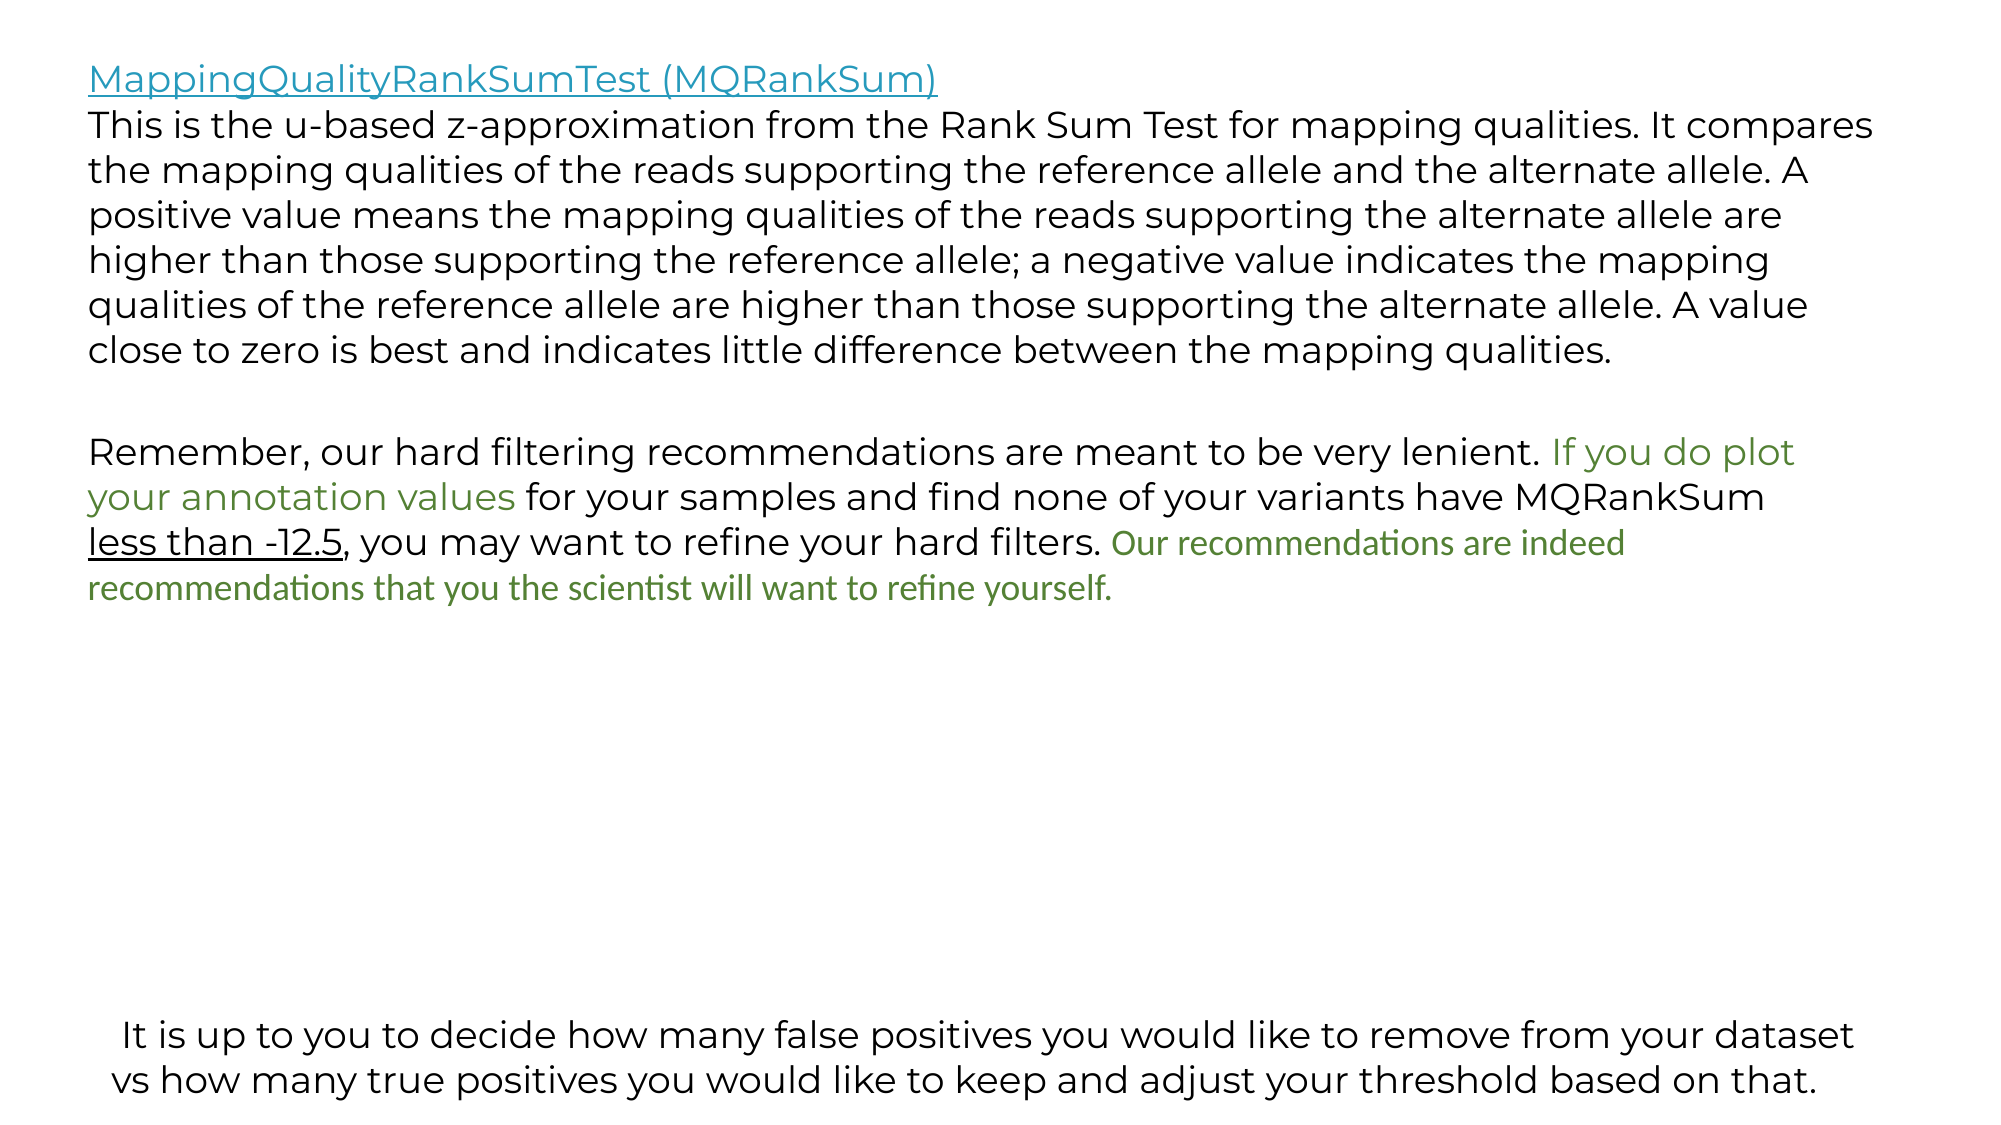

MappingQualityRankSumTest (MQRankSum)
This is the u-based z-approximation from the Rank Sum Test for mapping qualities. It compares the mapping qualities of the reads supporting the reference allele and the alternate allele. A positive value means the mapping qualities of the reads supporting the alternate allele are higher than those supporting the reference allele; a negative value indicates the mapping qualities of the reference allele are higher than those supporting the alternate allele. A value close to zero is best and indicates little difference between the mapping qualities.
Remember, our hard filtering recommendations are meant to be very lenient. If you do plot your annotation values for your samples and find none of your variants have MQRankSum less than -12.5, you may want to refine your hard filters. Our recommendations are indeed recommendations that you the scientist will want to refine yourself.
 It is up to you to decide how many false positives you would like to remove from your dataset vs how many true positives you would like to keep and adjust your threshold based on that.